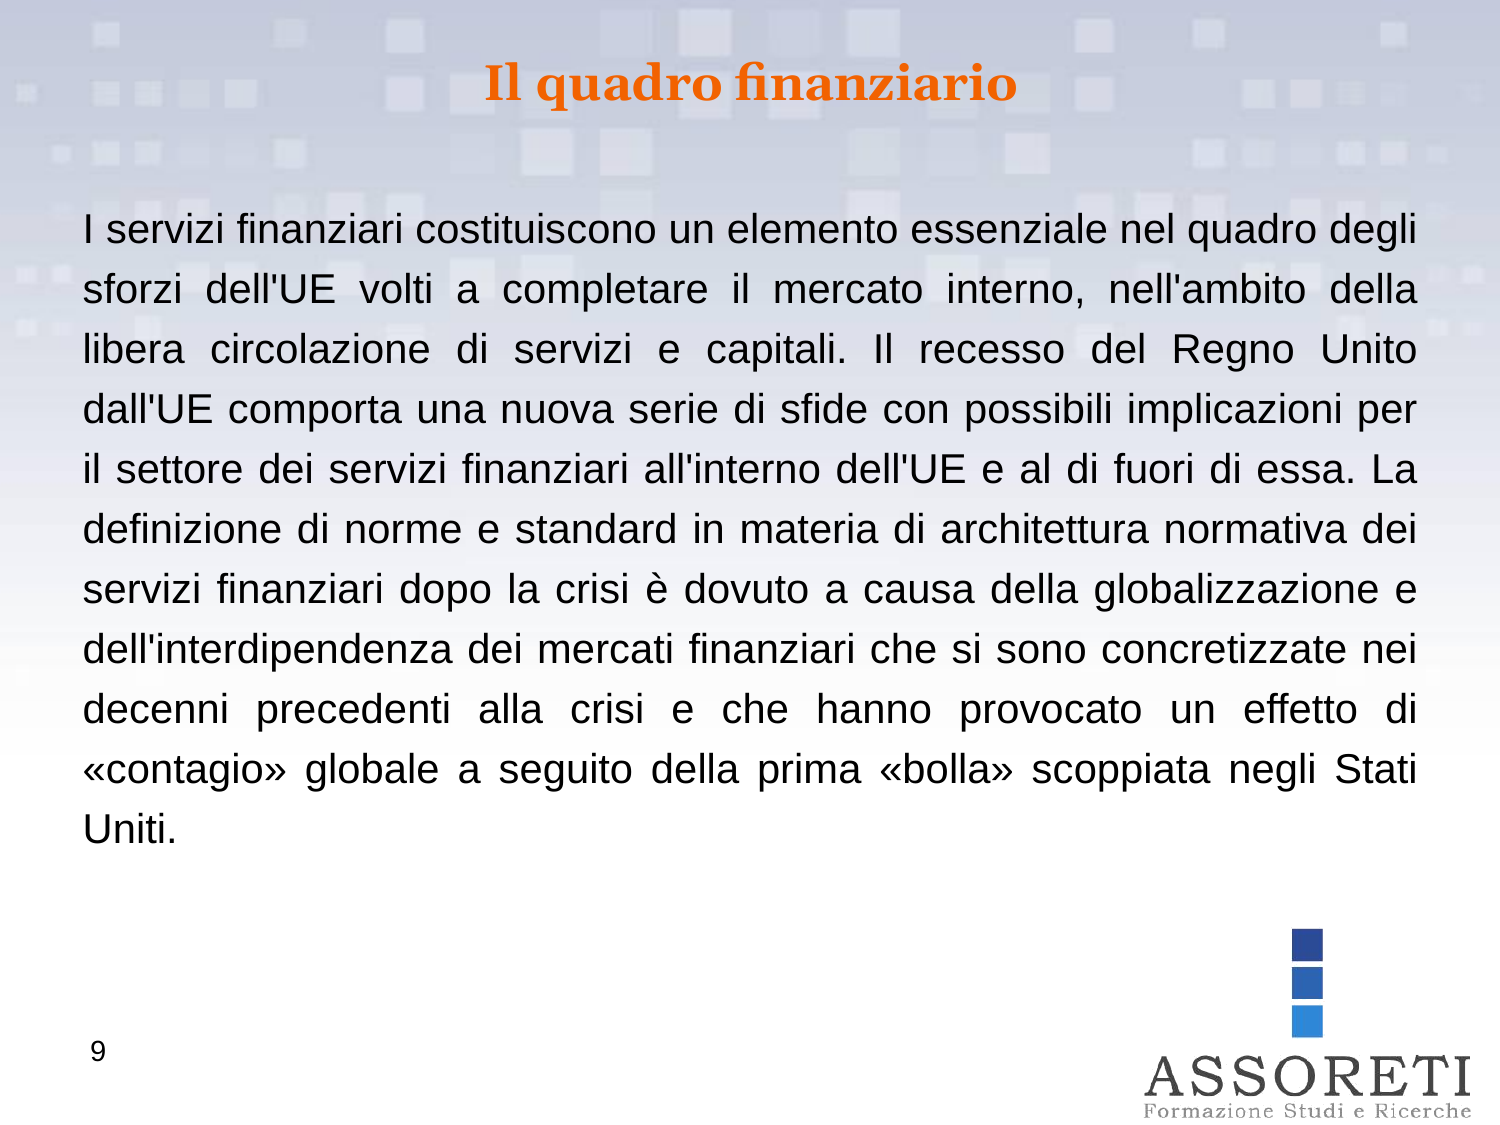

Il quadro finanziario
I servizi finanziari costituiscono un elemento essenziale nel quadro degli sforzi dell'UE volti a completare il mercato interno, nell'ambito della libera circolazione di servizi e capitali. Il recesso del Regno Unito dall'UE comporta una nuova serie di sfide con possibili implicazioni per il settore dei servizi finanziari all'interno dell'UE e al di fuori di essa. La definizione di norme e standard in materia di architettura normativa dei servizi finanziari dopo la crisi è dovuto a causa della globalizzazione e dell'interdipendenza dei mercati finanziari che si sono concretizzate nei decenni precedenti alla crisi e che hanno provocato un effetto di «contagio» globale a seguito della prima «bolla» scoppiata negli Stati Uniti.

9